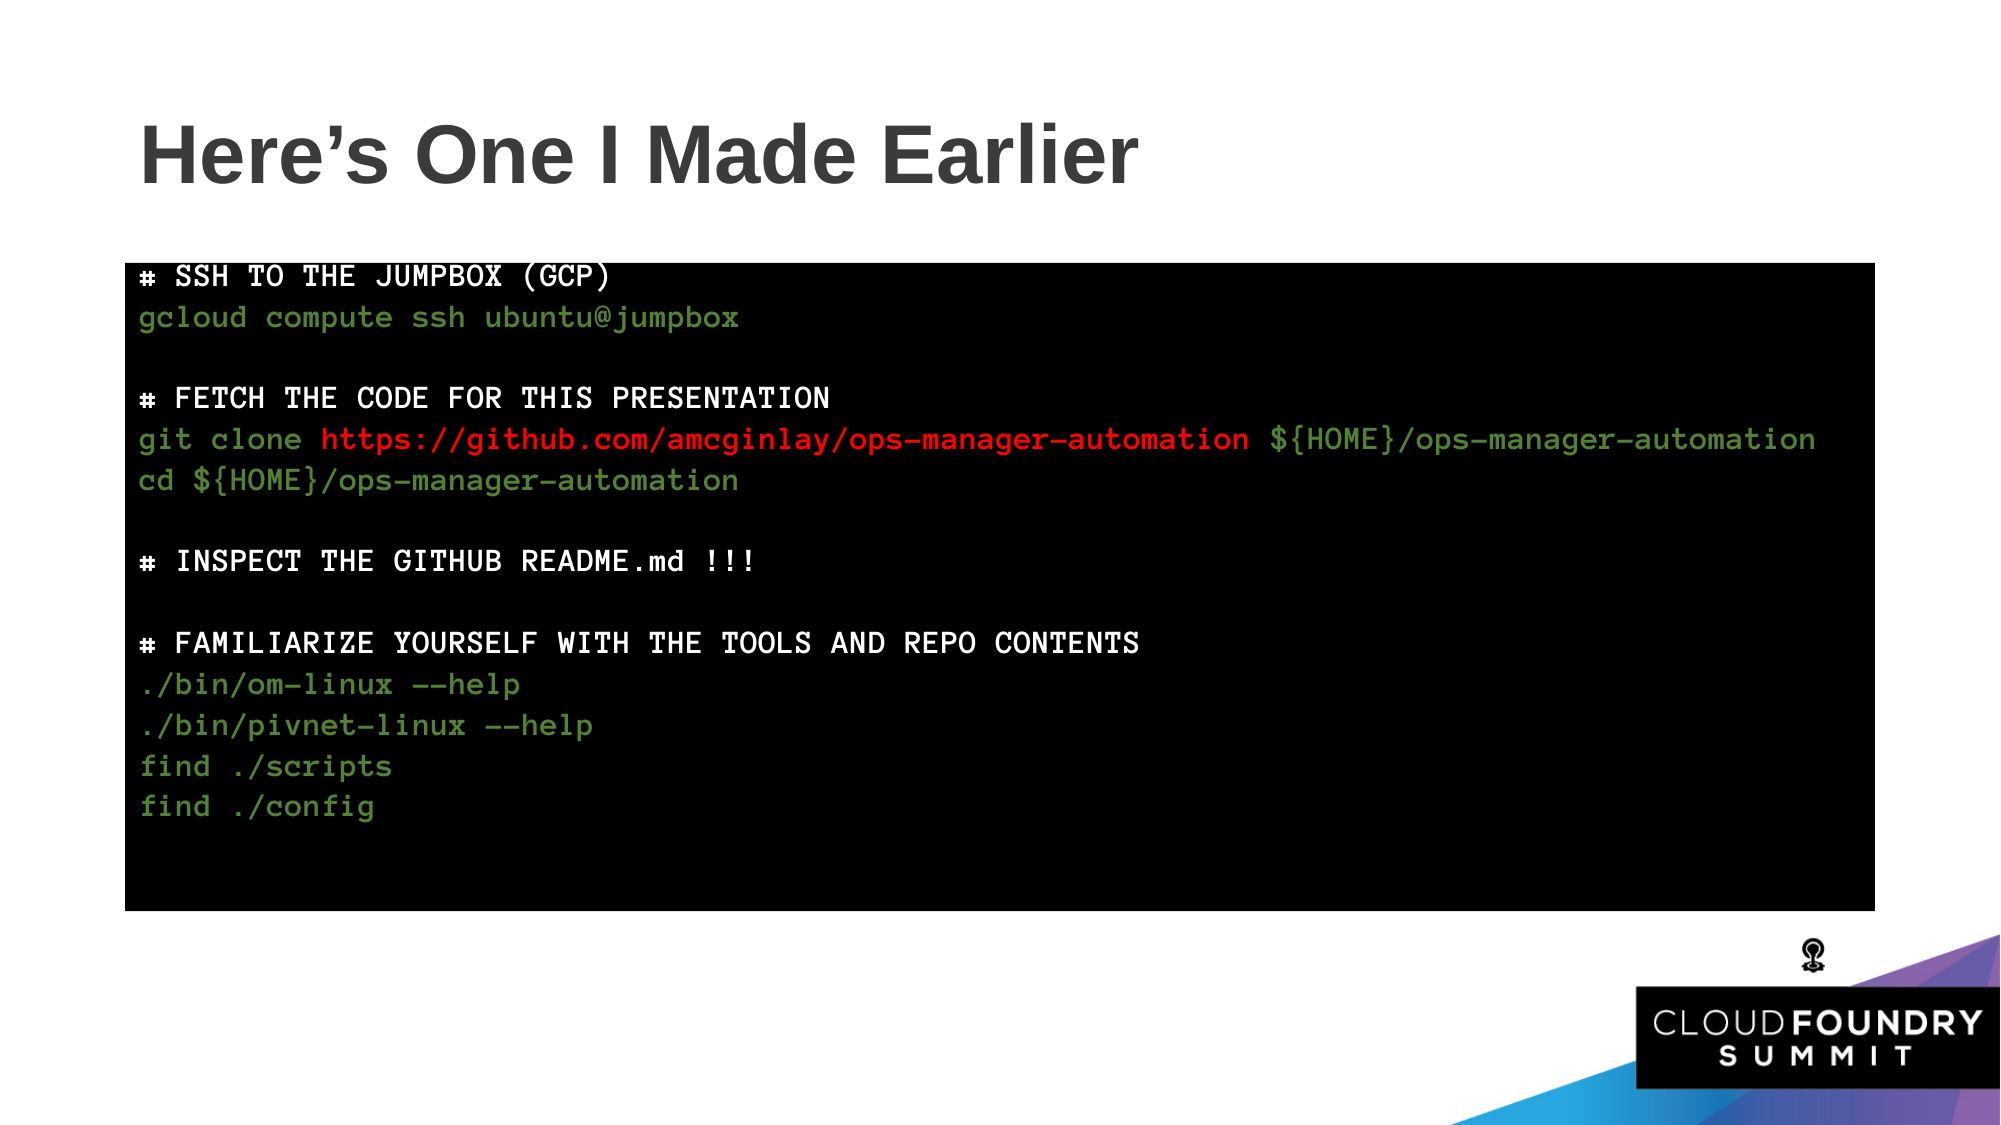

Here’s One I Made Earlier

# SSH TO THE JUMPBOX (GCP)
gcloud compute ssh ubuntu@jumpbox

# FETCH THE CODE FOR THIS PRESENTATION
git clone https://github.com/amcginlay/ops-manager-automation ${HOME}/ops-manager-automation
cd ${HOME}/ops-manager-automation

# INSPECT THE GITHUB README.md !!!

# FAMILIARIZE YOURSELF WITH THE TOOLS AND REPO CONTENTS
./bin/om-linux --help
./bin/pivnet-linux --help
find ./scripts
find ./config